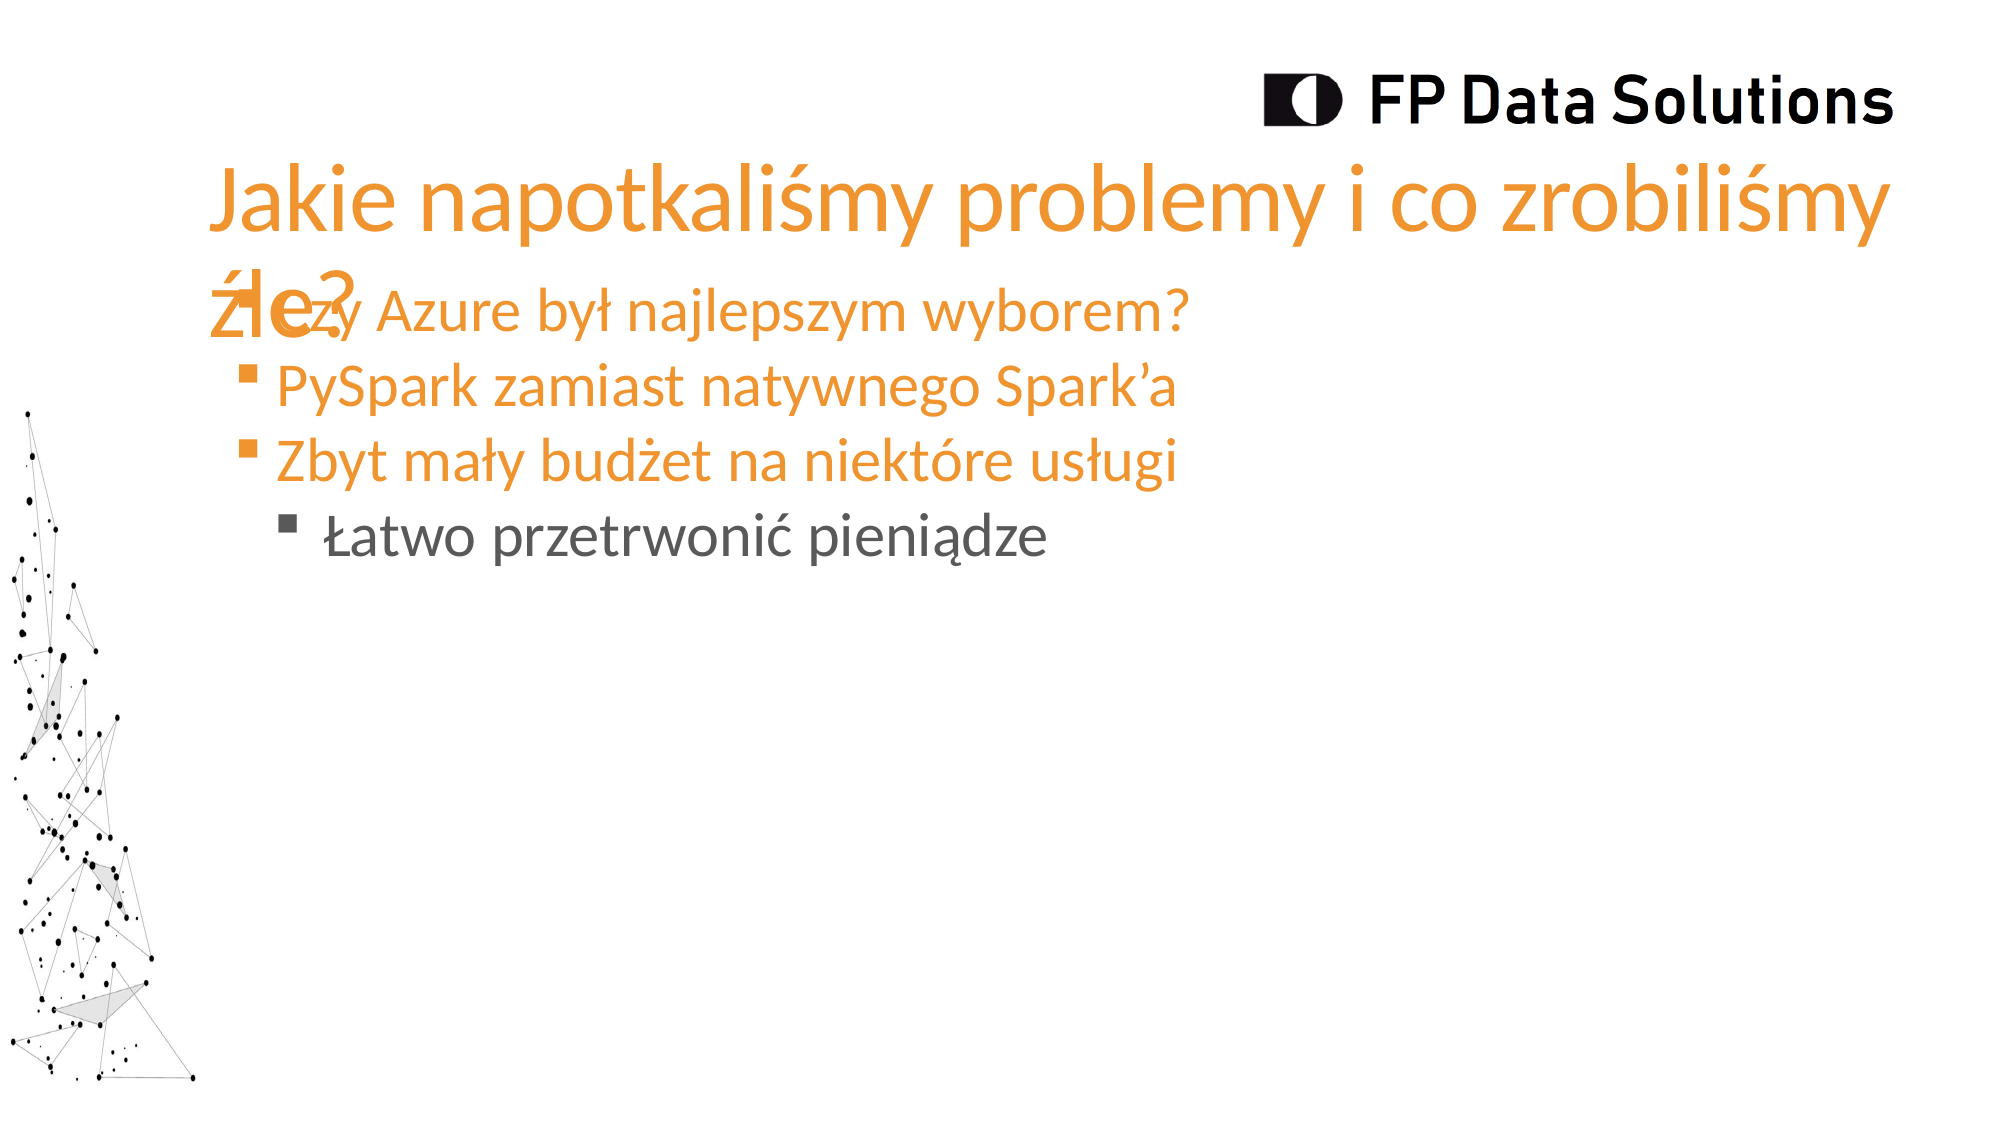

Jakie napotkaliśmy problemy i co zrobiliśmy źle?
 Czy Azure był najlepszym wyborem?
 PySpark zamiast natywnego Spark’a
 Zbyt mały budżet na niektóre usługi
 Łatwo przetrwonić pieniądze